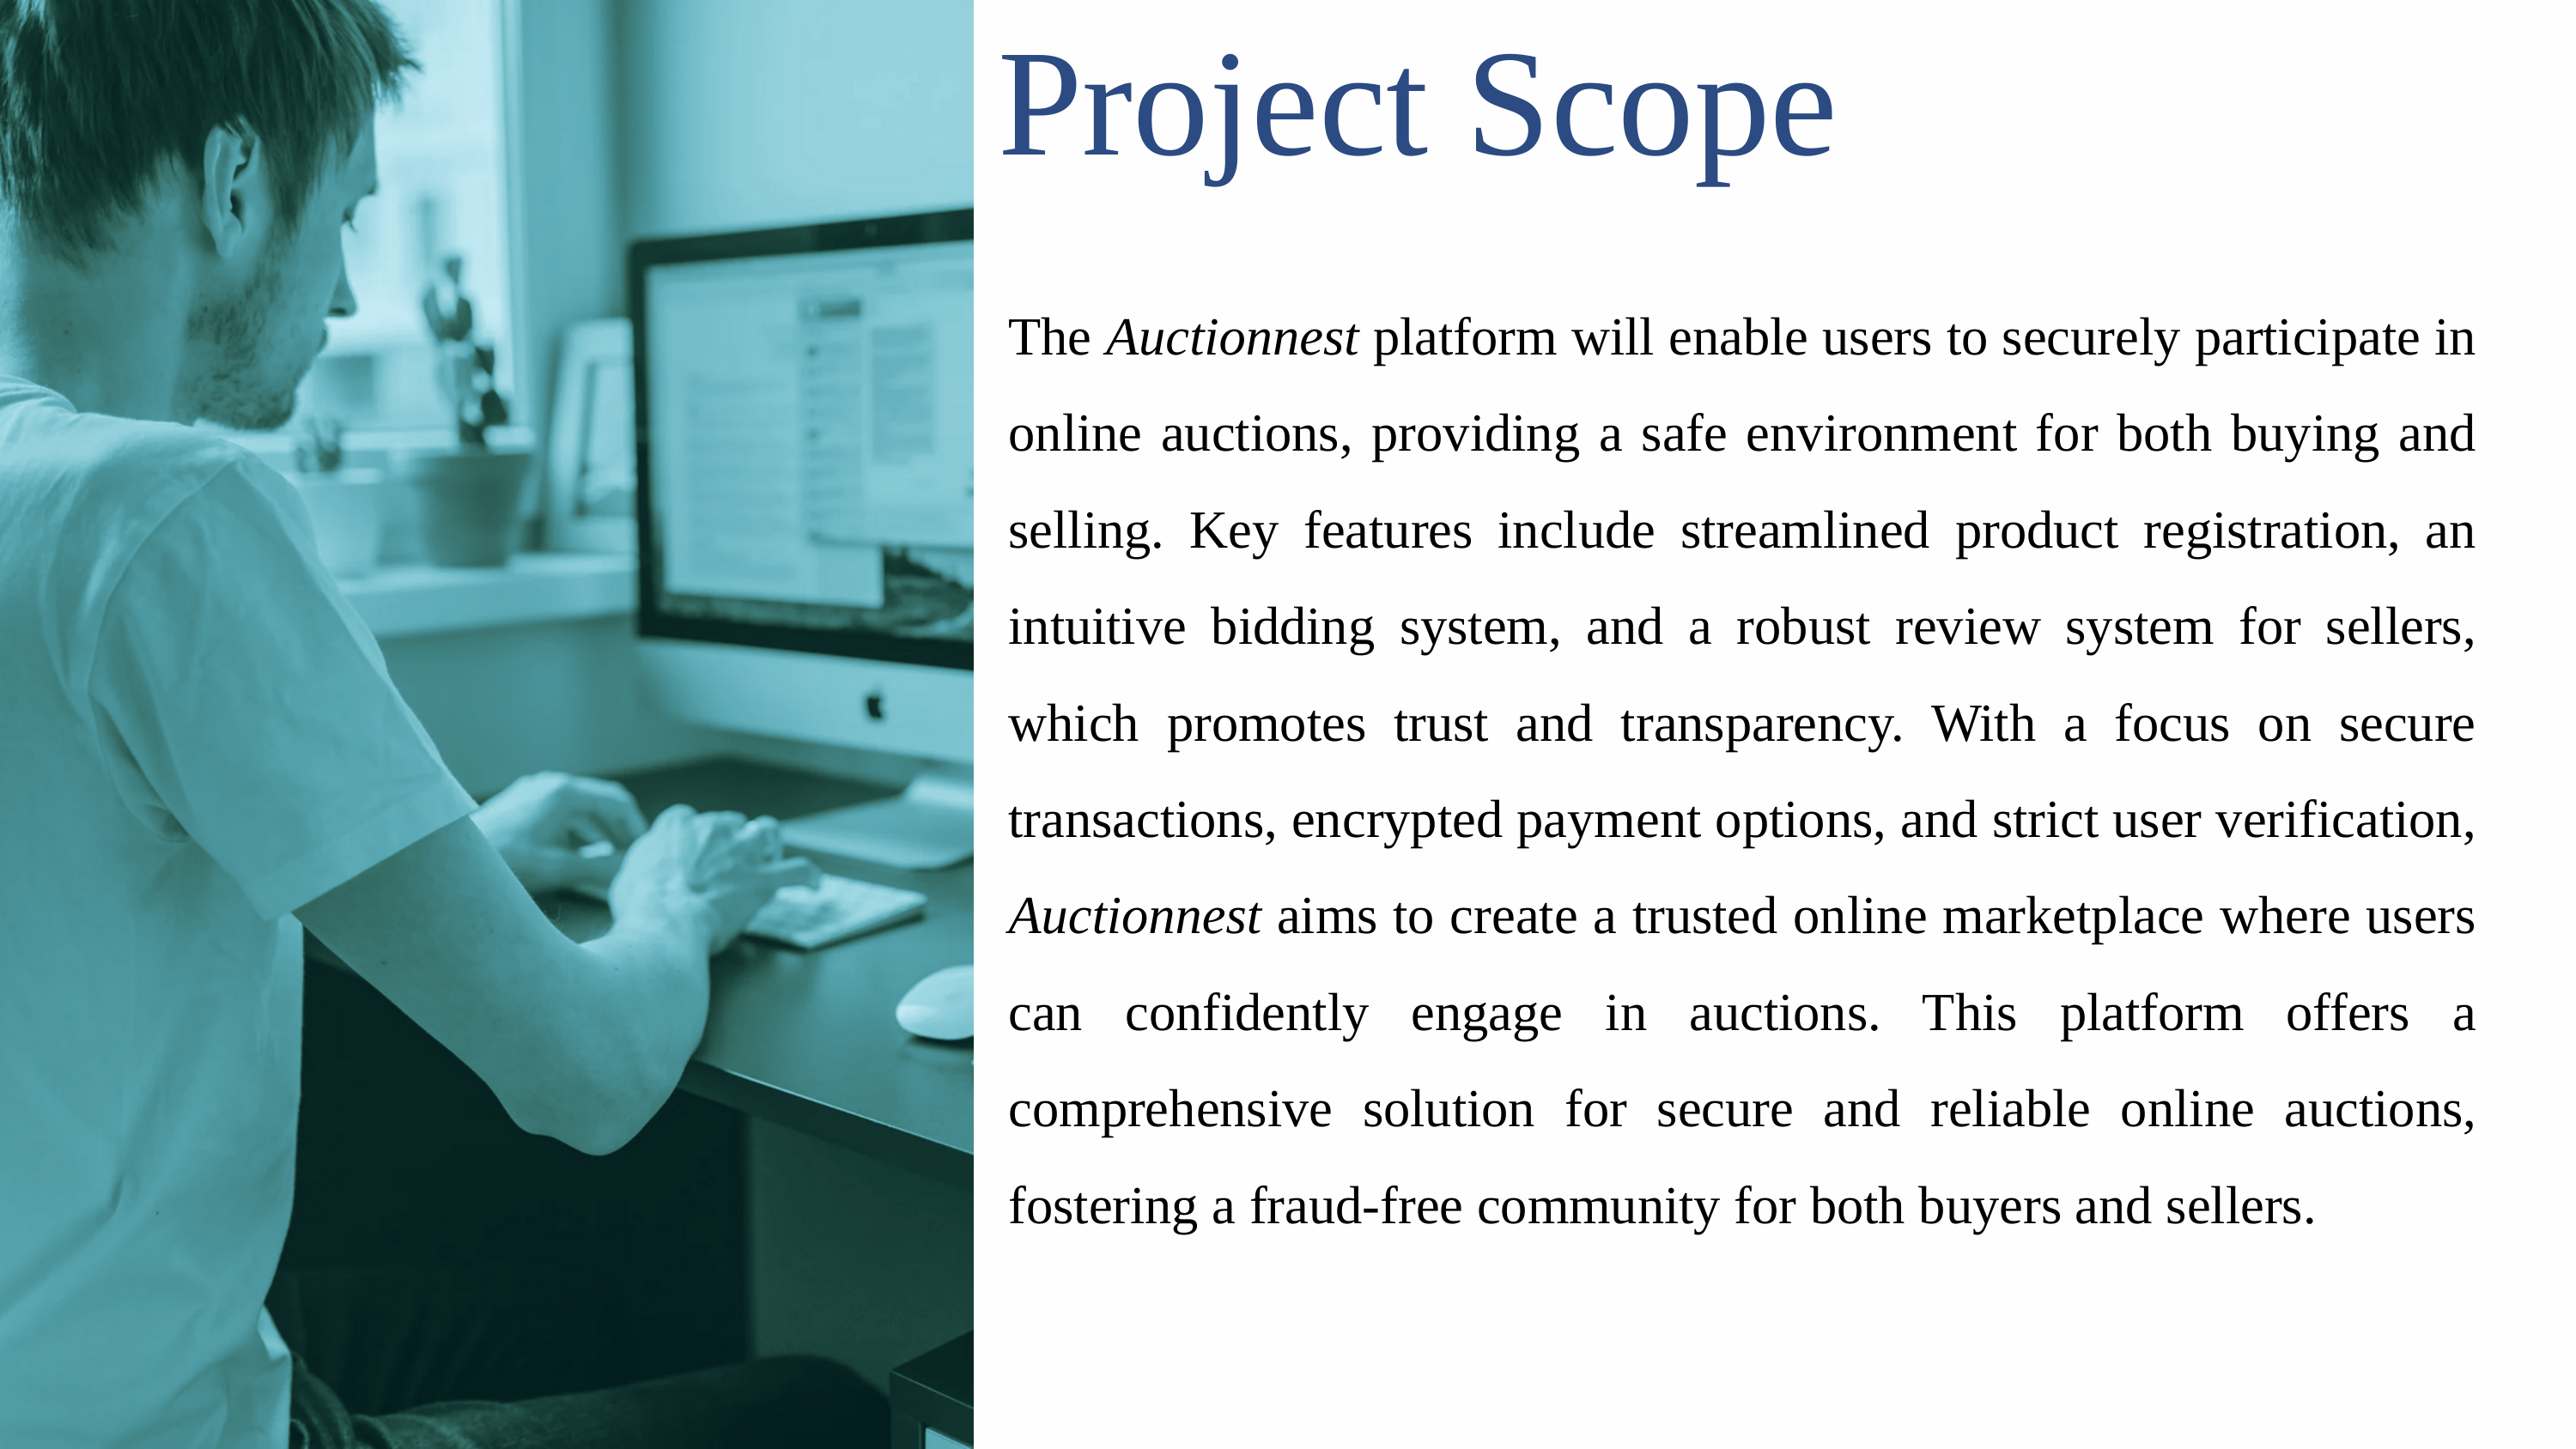

Project Scope
The Auctionnest platform will enable users to securely participate in online auctions, providing a safe environment for both buying and selling. Key features include streamlined product registration, an intuitive bidding system, and a robust review system for sellers, which promotes trust and transparency. With a focus on secure transactions, encrypted payment options, and strict user verification, Auctionnest aims to create a trusted online marketplace where users can confidently engage in auctions. This platform offers a comprehensive solution for secure and reliable online auctions, fostering a fraud-free community for both buyers and sellers.